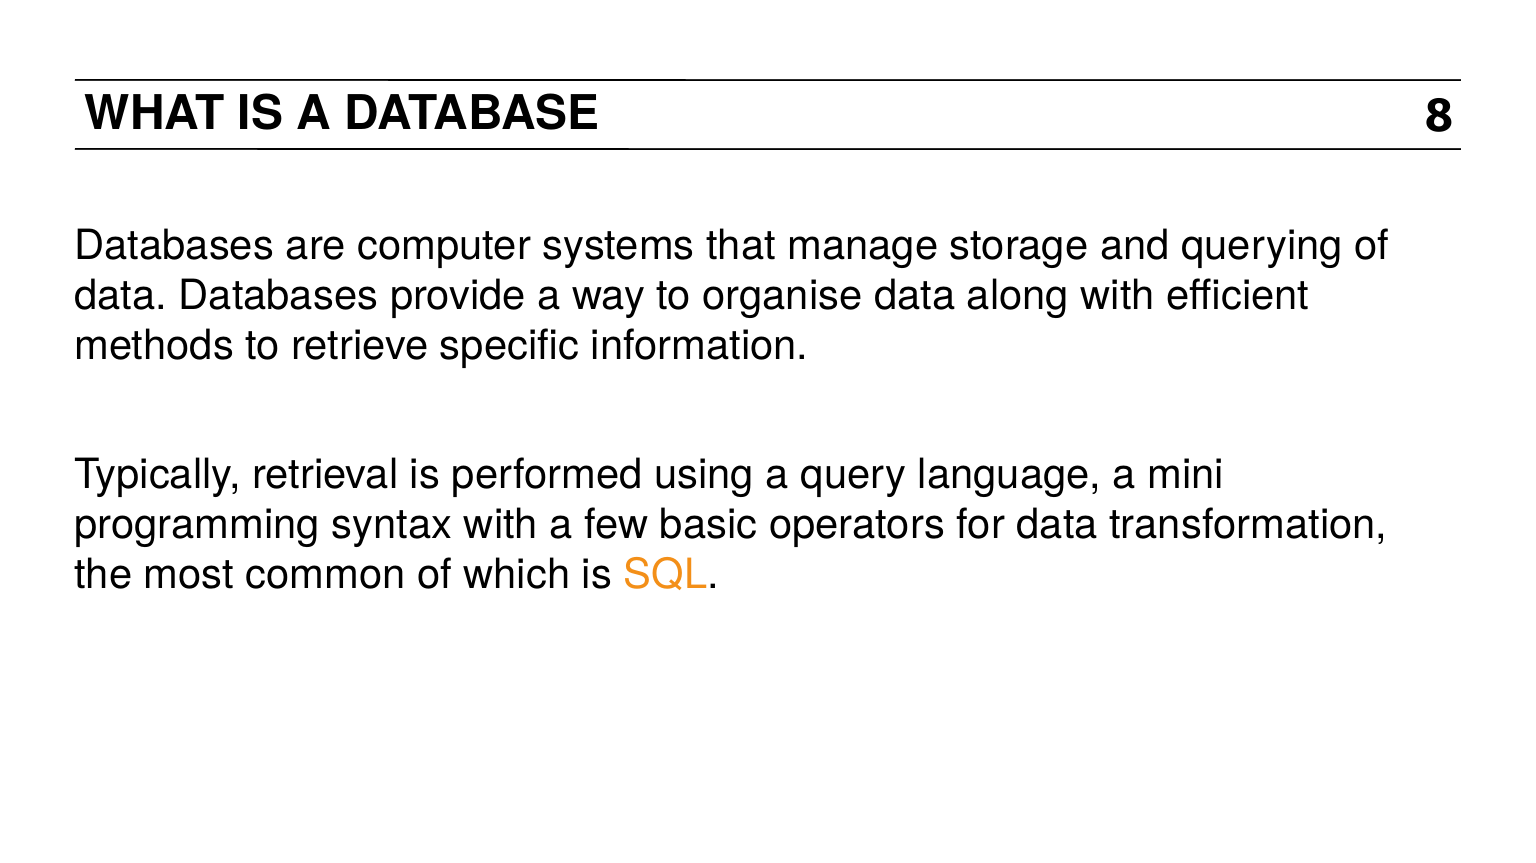

# WHAT IS A DATABASE
8

Databases are computer systems that manage storage and querying of data. Databases provide a way to organise data along with efficient methods to retrieve specific information.

Typically, retrieval is performed using a query language, a mini programming syntax with a few basic operators for data transformation, the most common of which is SQL.